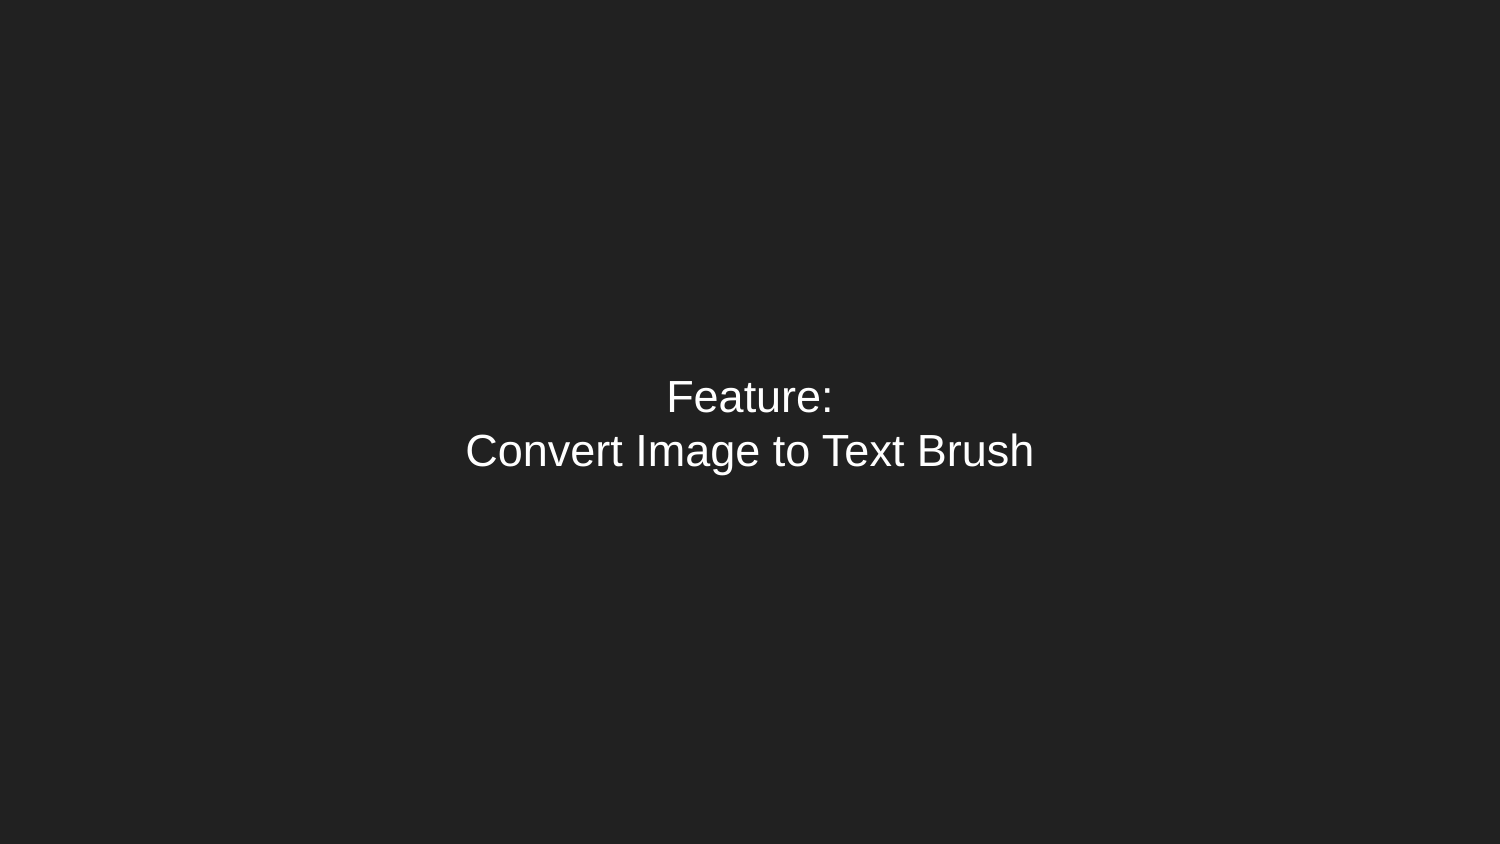

# Feature:
Convert Image to Text Brush